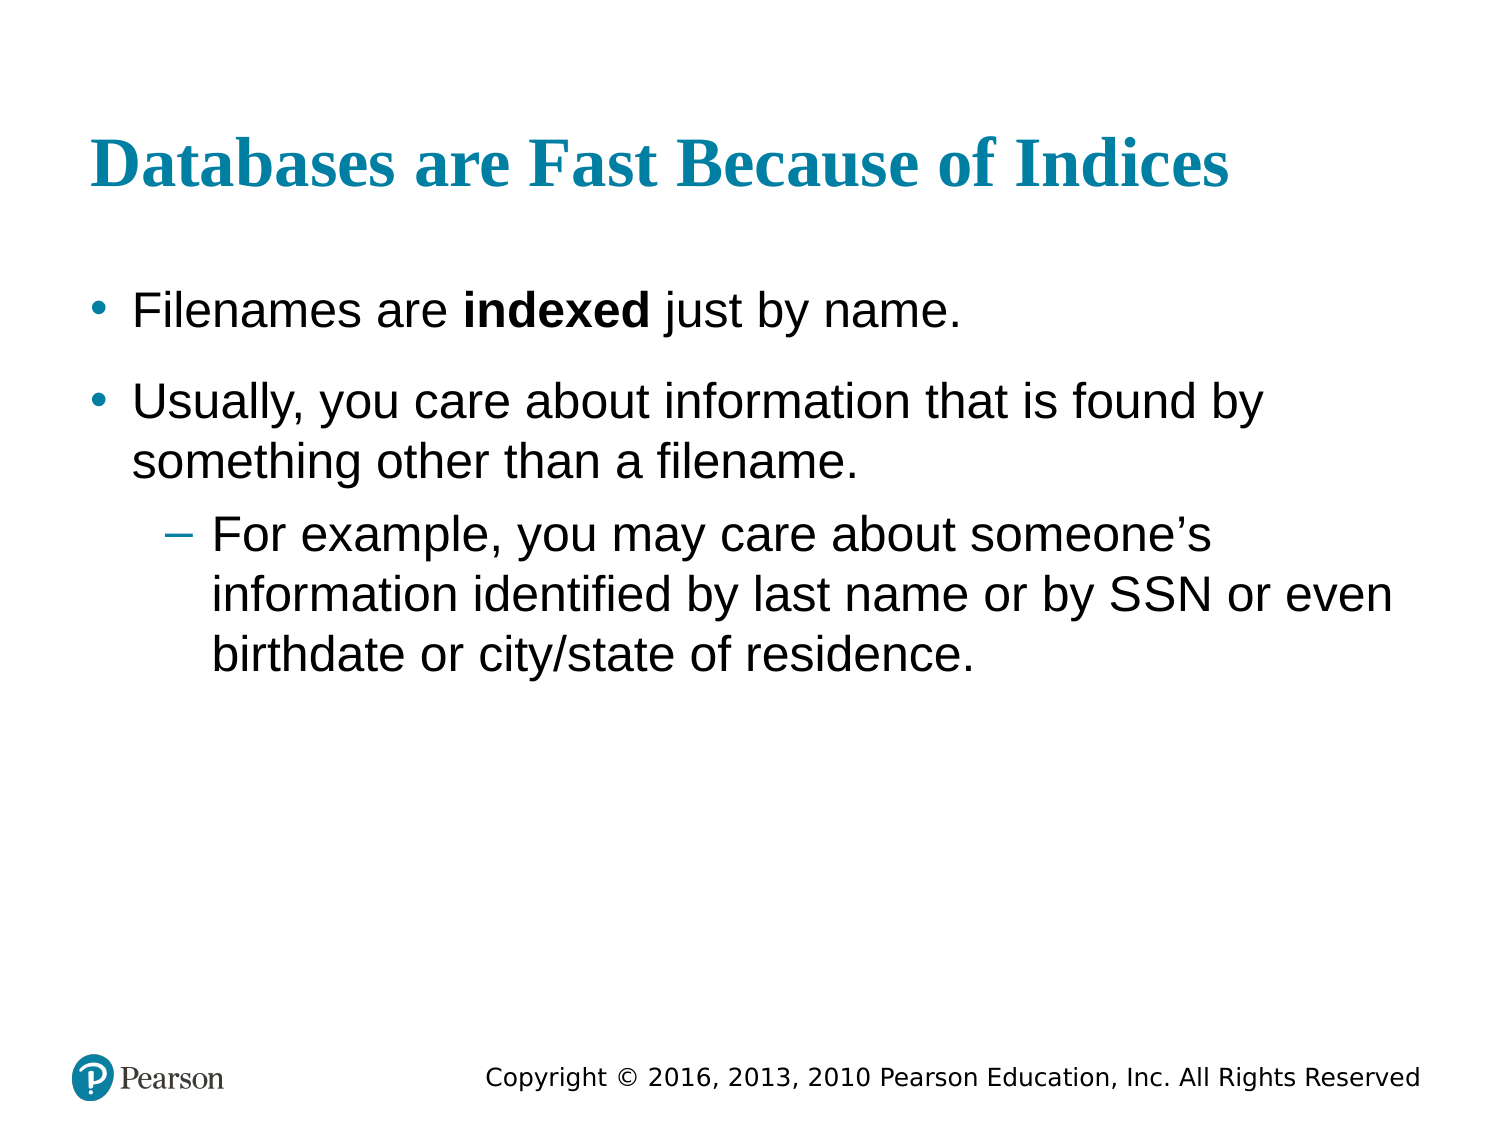

# Databases are Fast Because of Indices
Filenames are indexed just by name.
Usually, you care about information that is found by something other than a filename.
For example, you may care about someone’s information identified by last name or by S S N or even birthdate or city/state of residence.